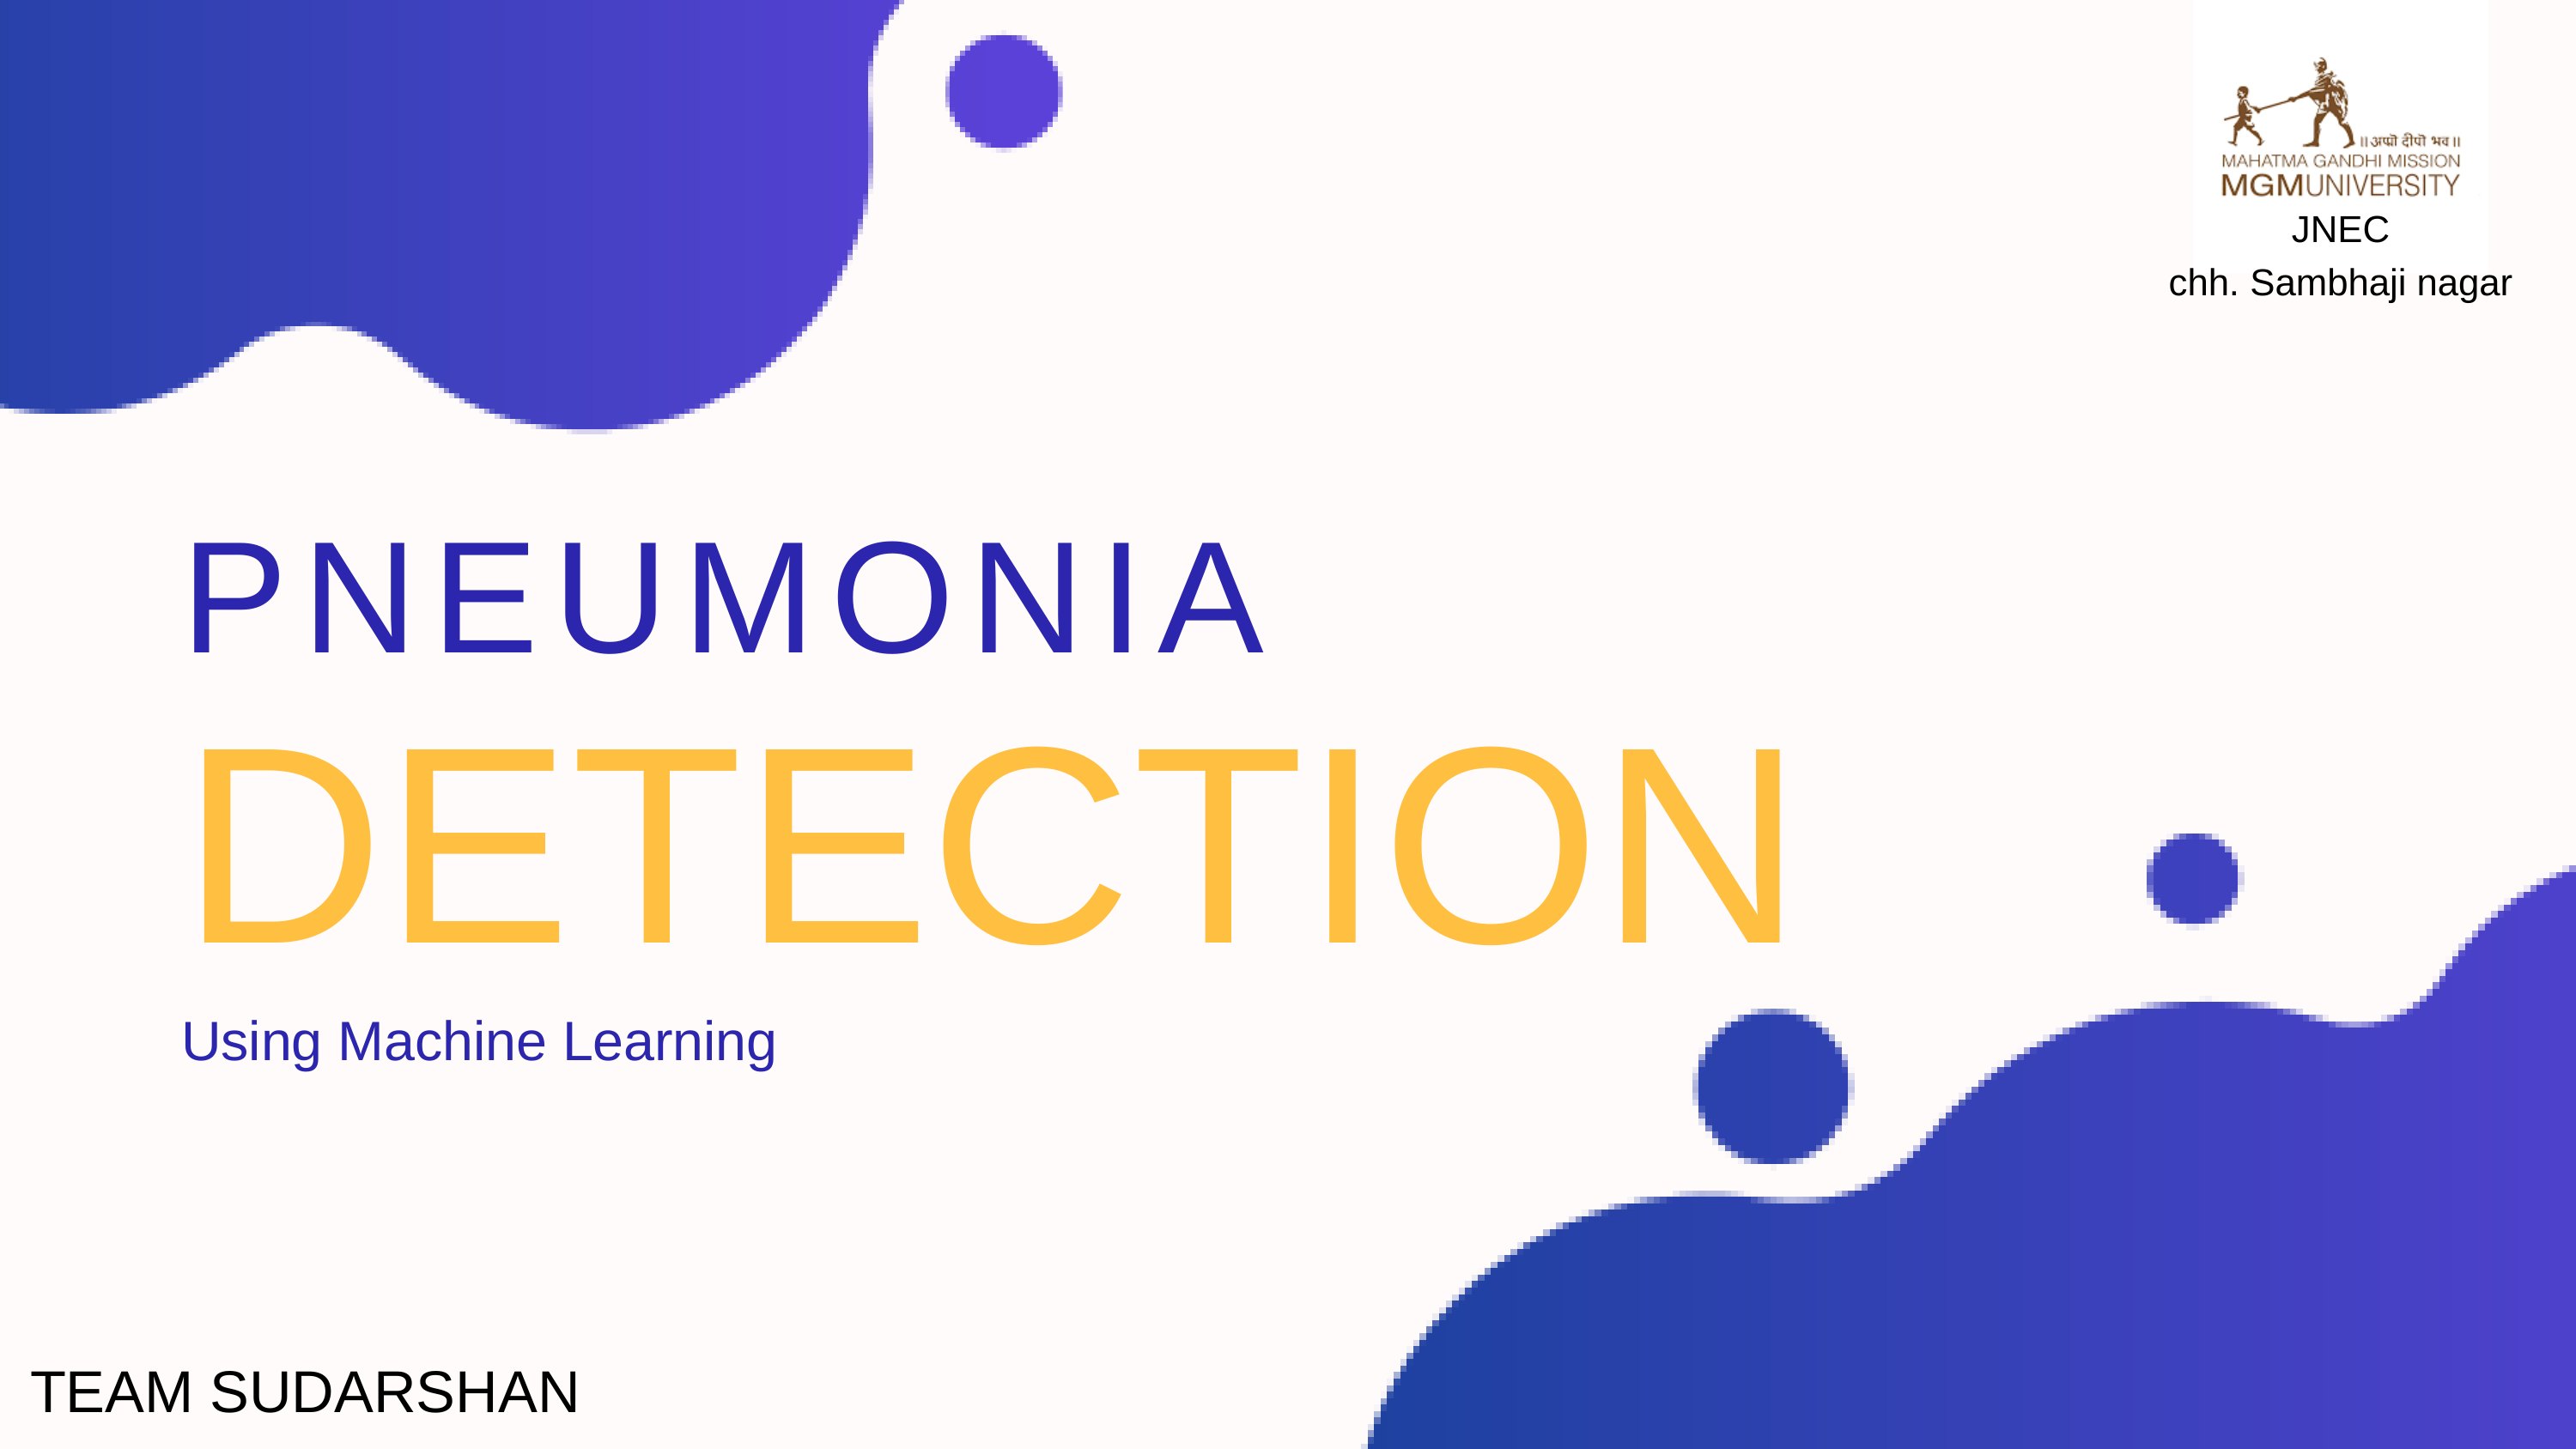

JNEC
chh. Sambhaji nagar
PNEUMONIA
DETECTION

Using Machine Learning
TEAM SUDARSHAN